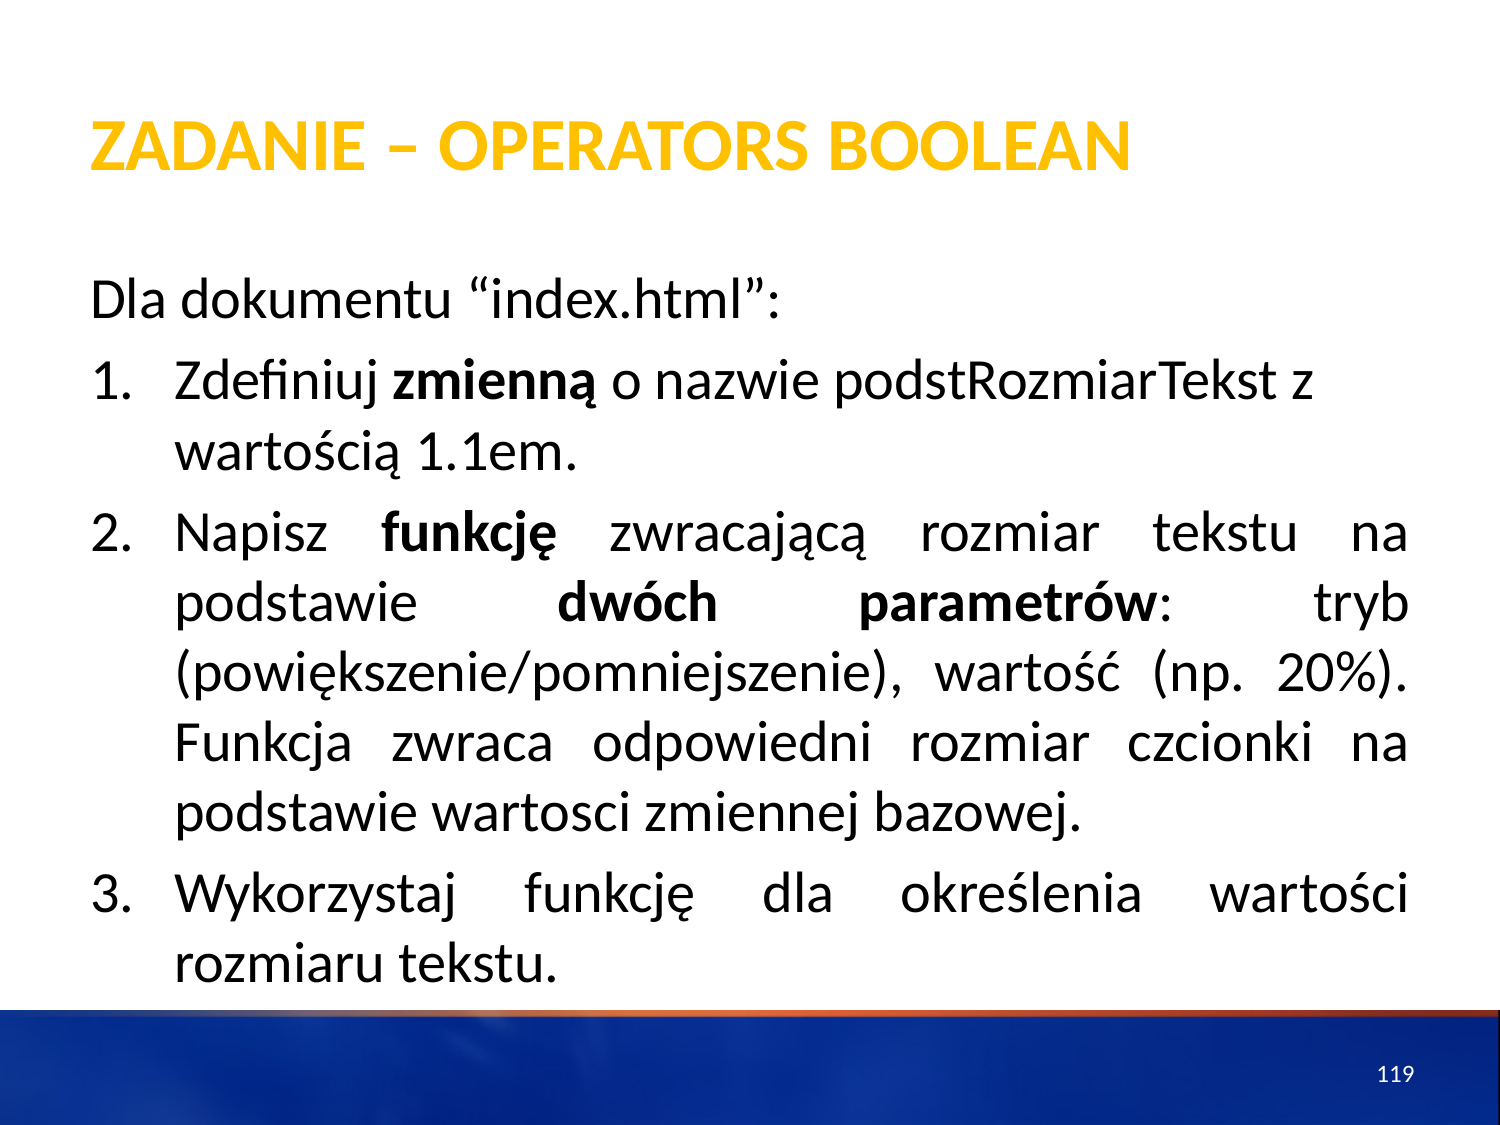

# ZADANIE – Operators boolean
Dla dokumentu “index.html”:
Zdefiniuj zmienną o nazwie podstRozmiarTekst z wartością 1.1em.
Napisz funkcję zwracającą rozmiar tekstu na podstawie dwóch parametrów: tryb (powiększenie/pomniejszenie), wartość (np. 20%). Funkcja zwraca odpowiedni rozmiar czcionki na podstawie wartosci zmiennej bazowej.
Wykorzystaj funkcję dla określenia wartości rozmiaru tekstu.

119